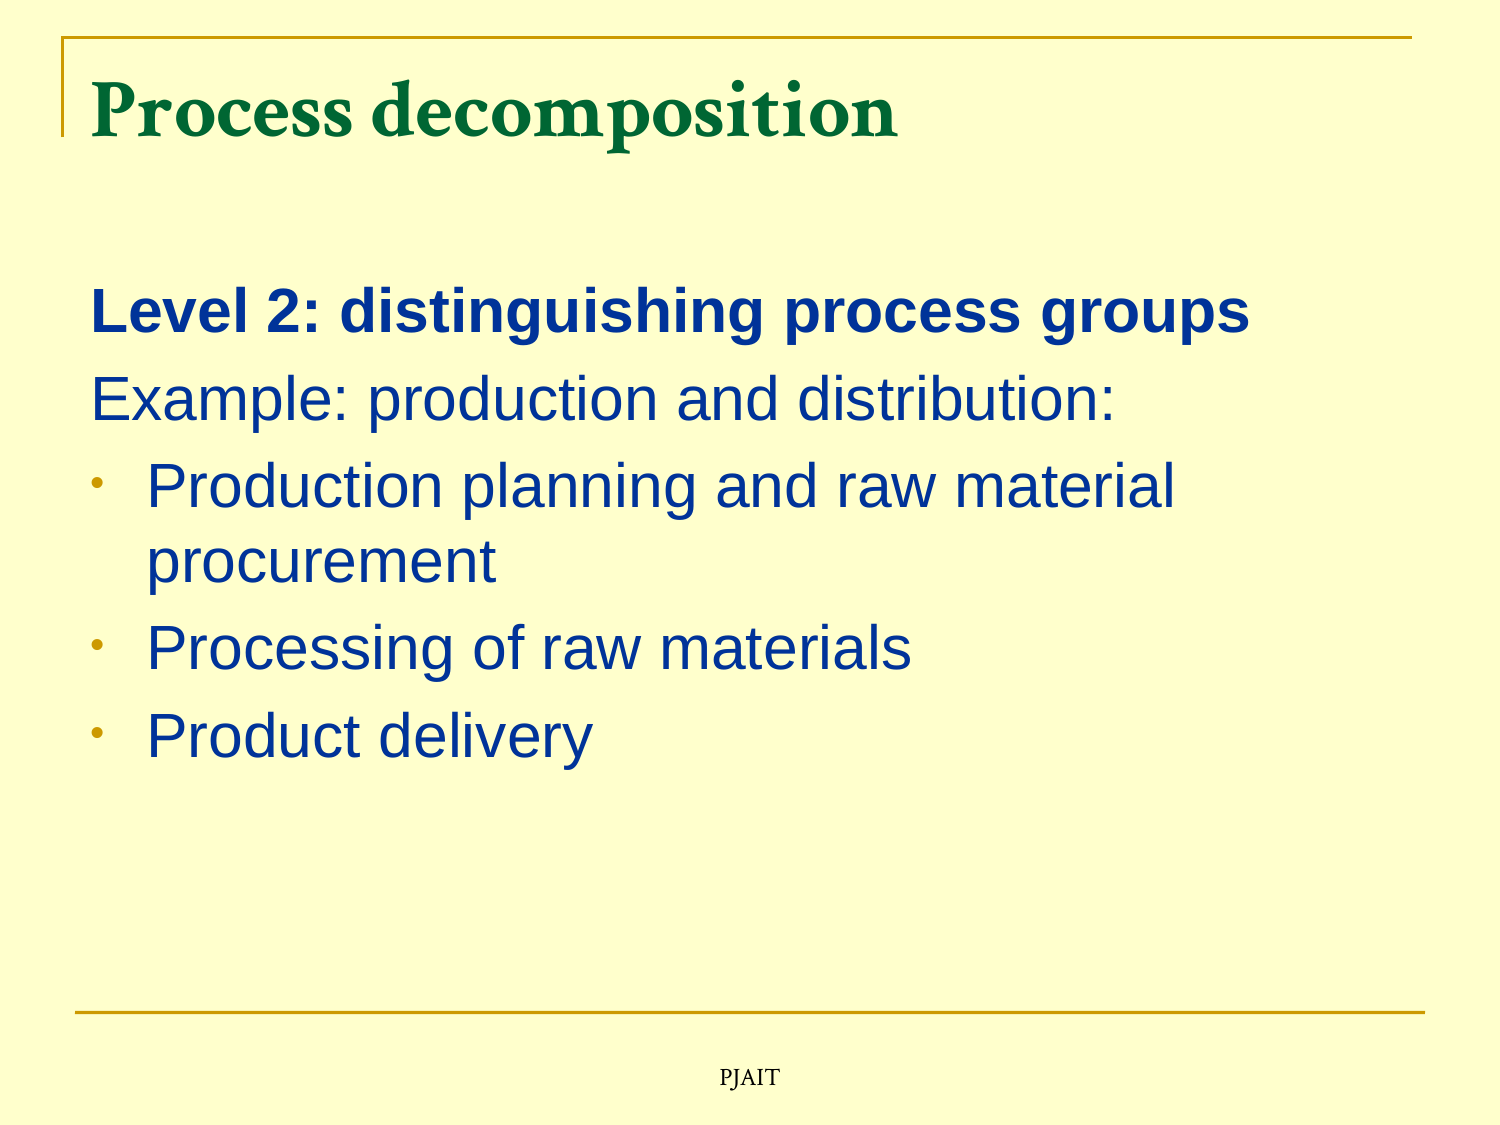

# Process decomposition
Level 2: distinguishing process groups
Example: production and distribution:
Production planning and raw material procurement
Processing of raw materials
Product delivery
PJAIT